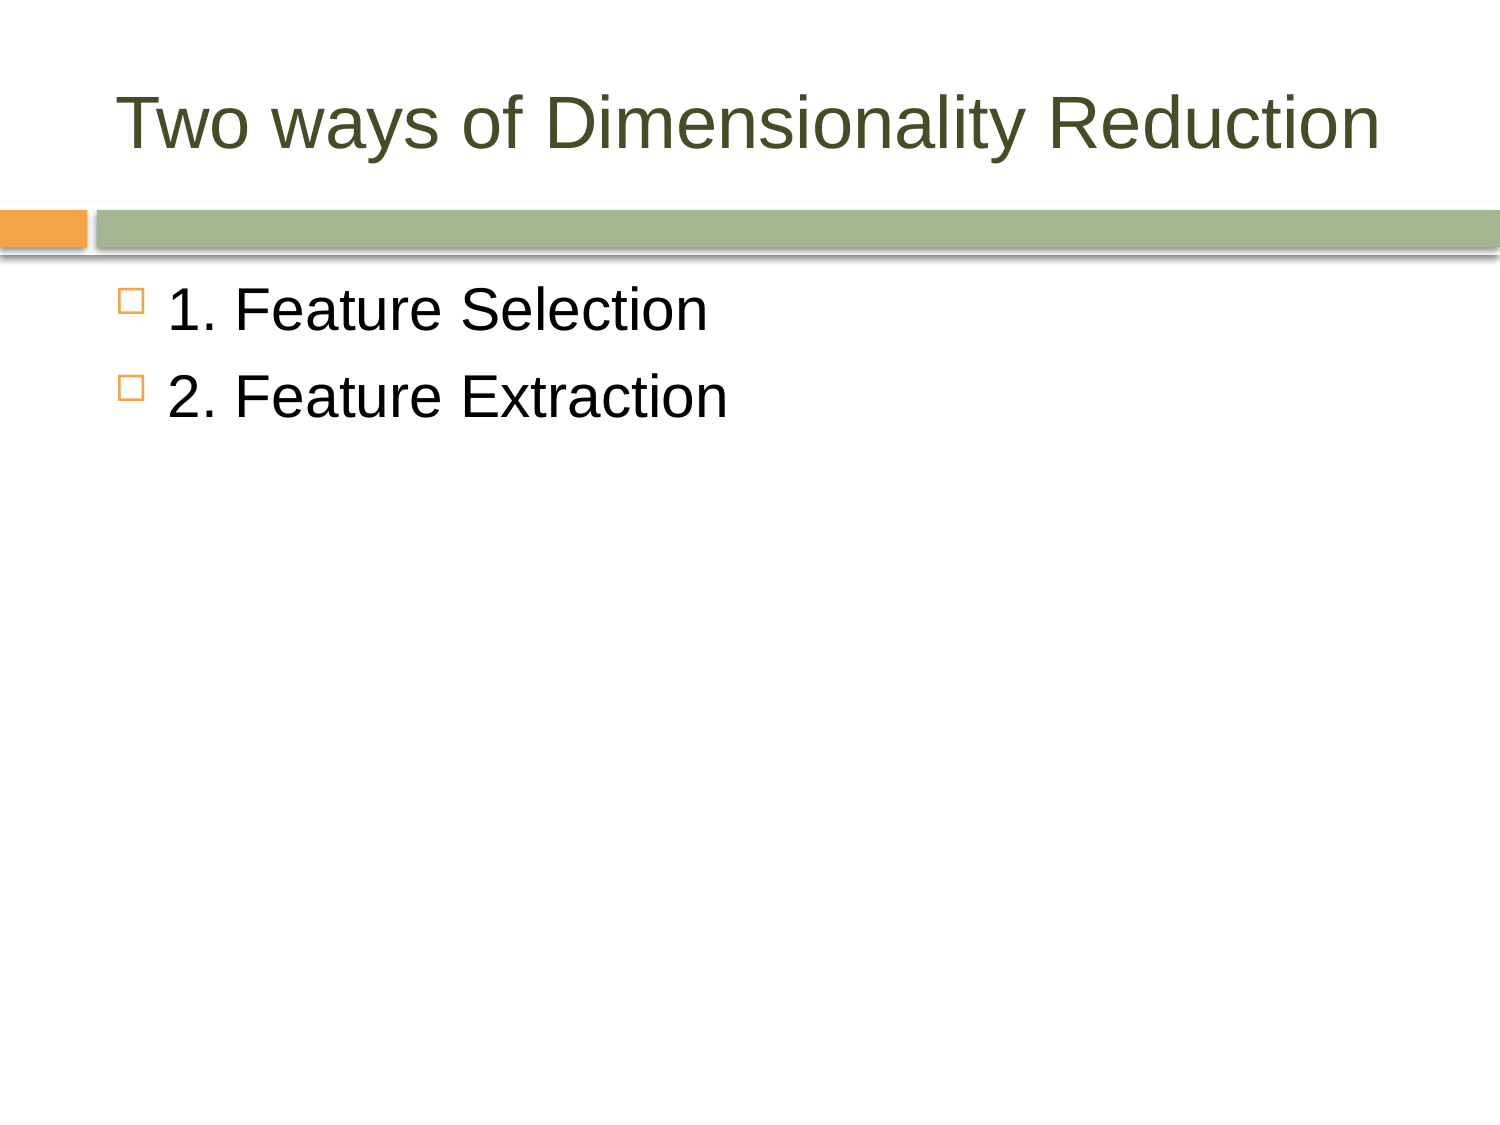

# Two ways of Dimensionality Reduction
1. Feature Selection
2. Feature Extraction